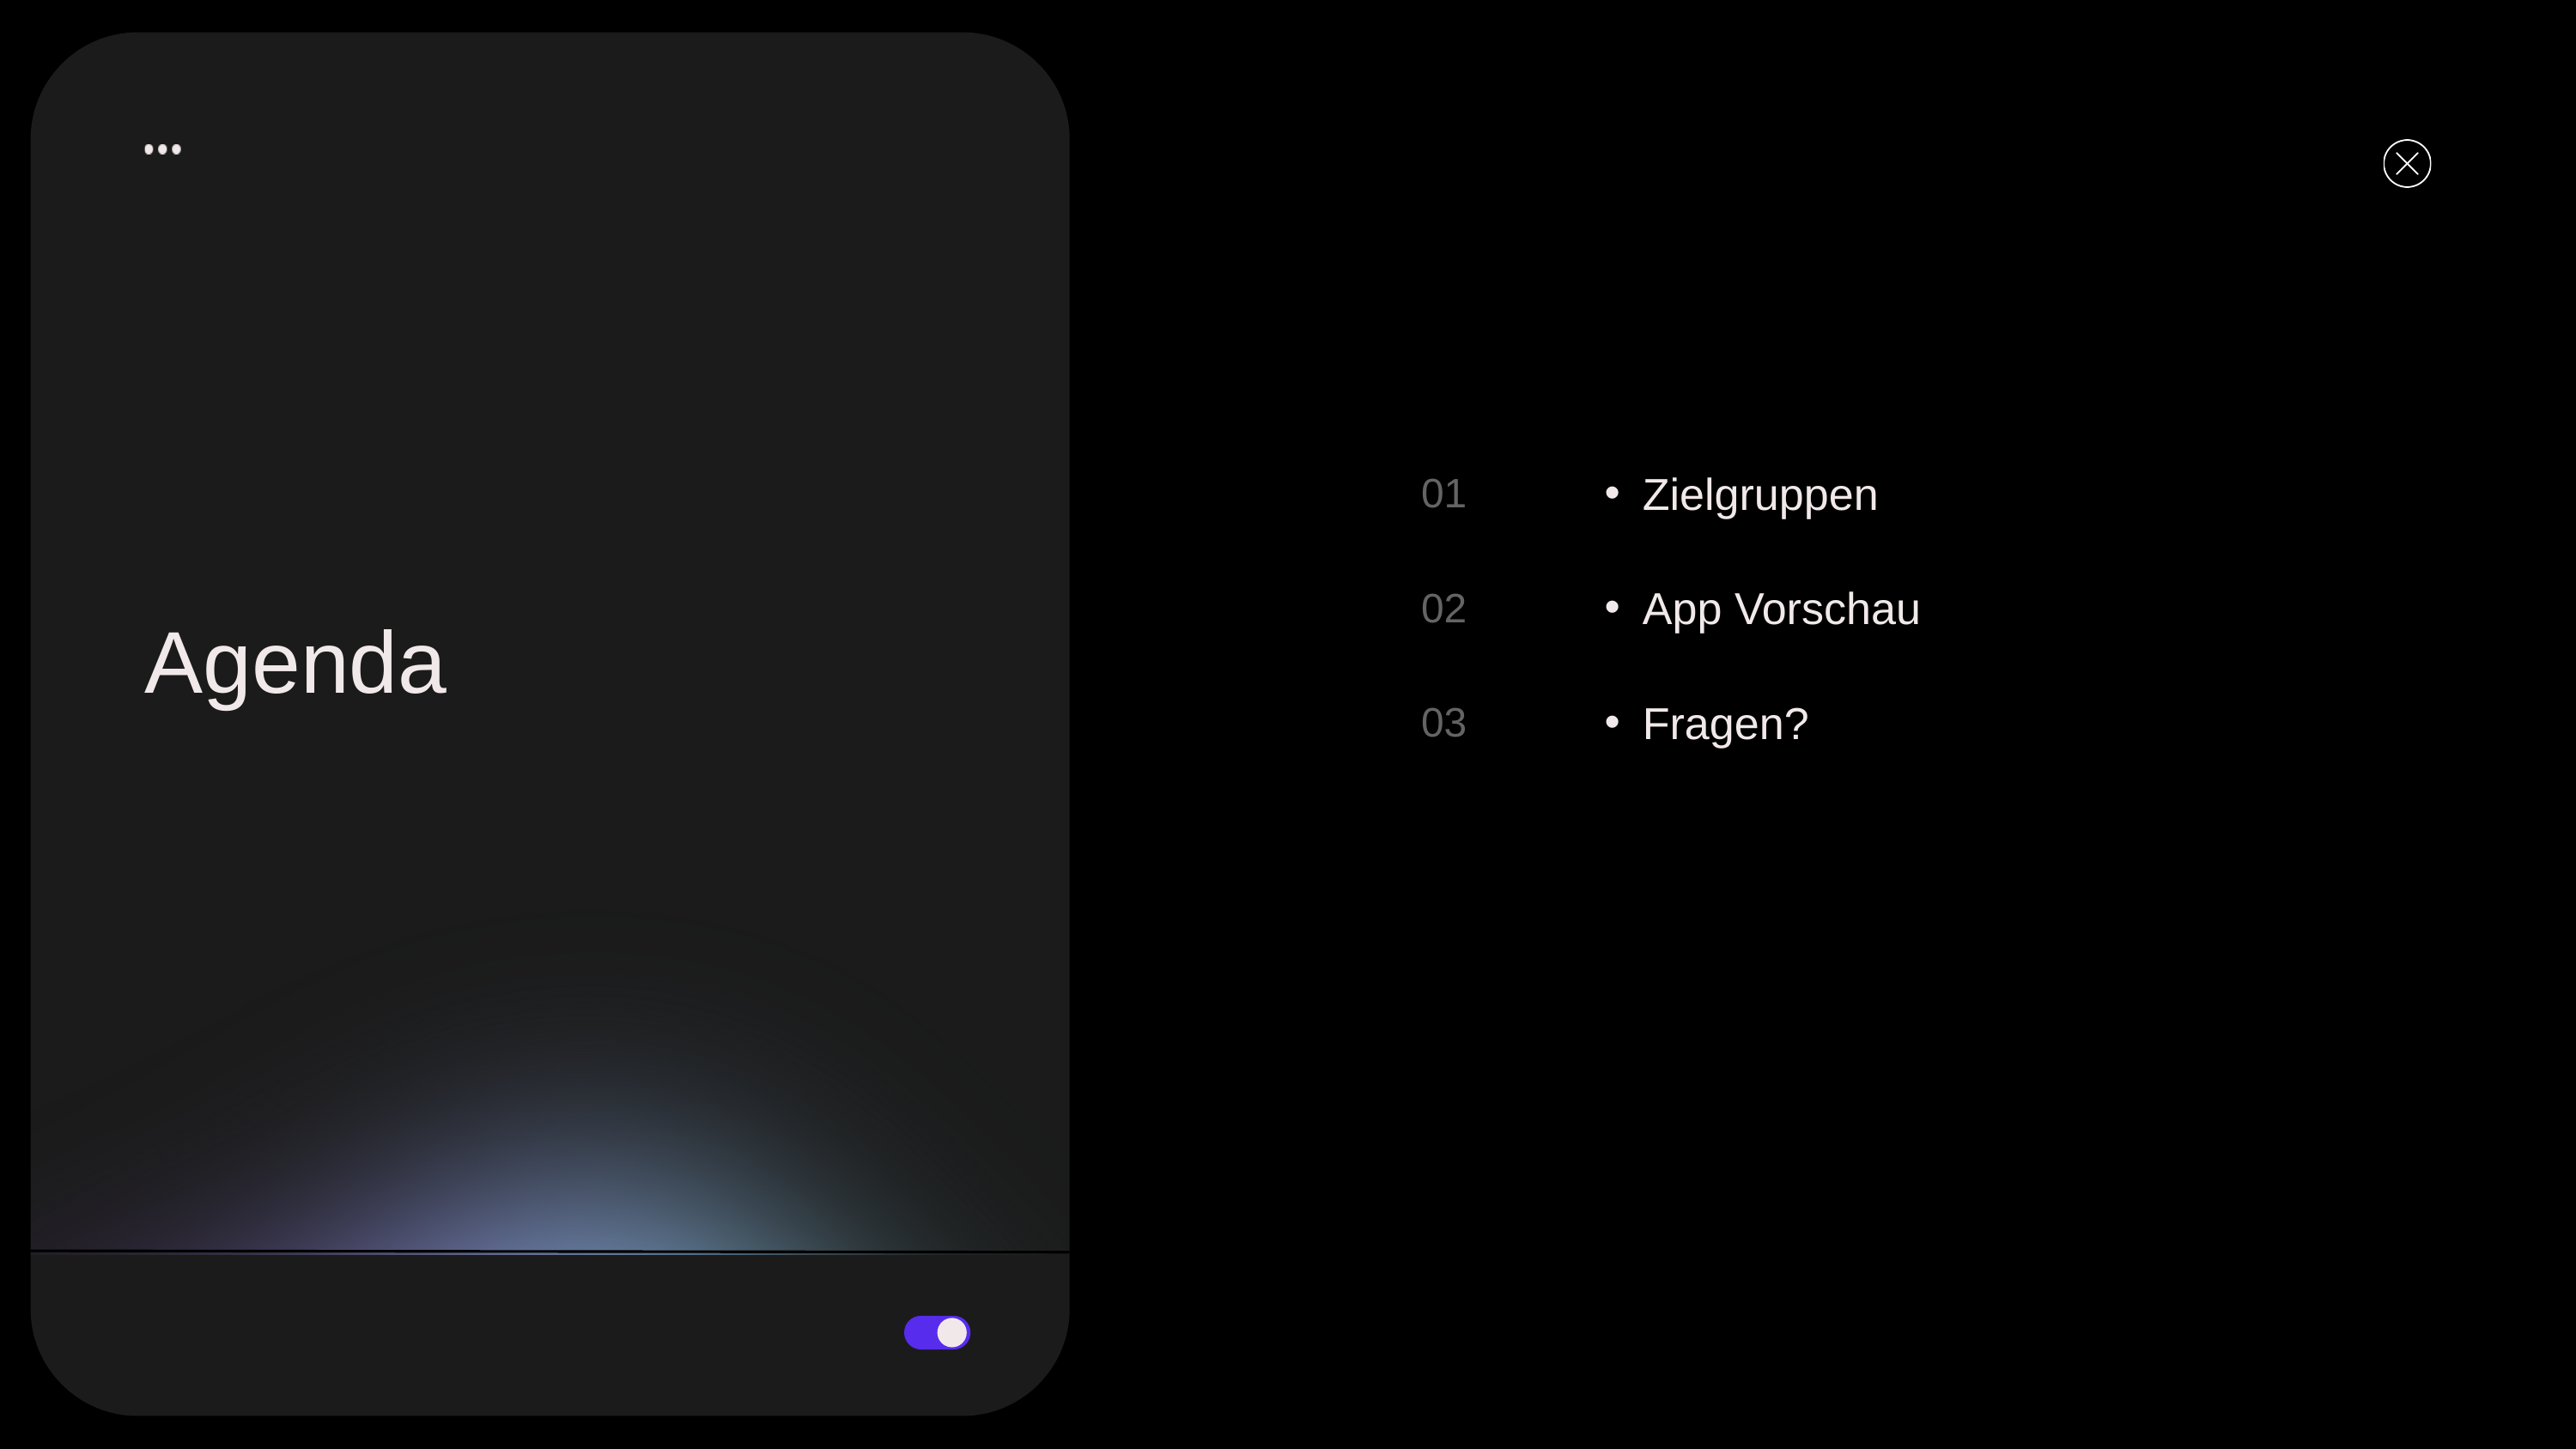

Zielgruppen
01
App Vorschau
02
Agenda
Fragen?
03